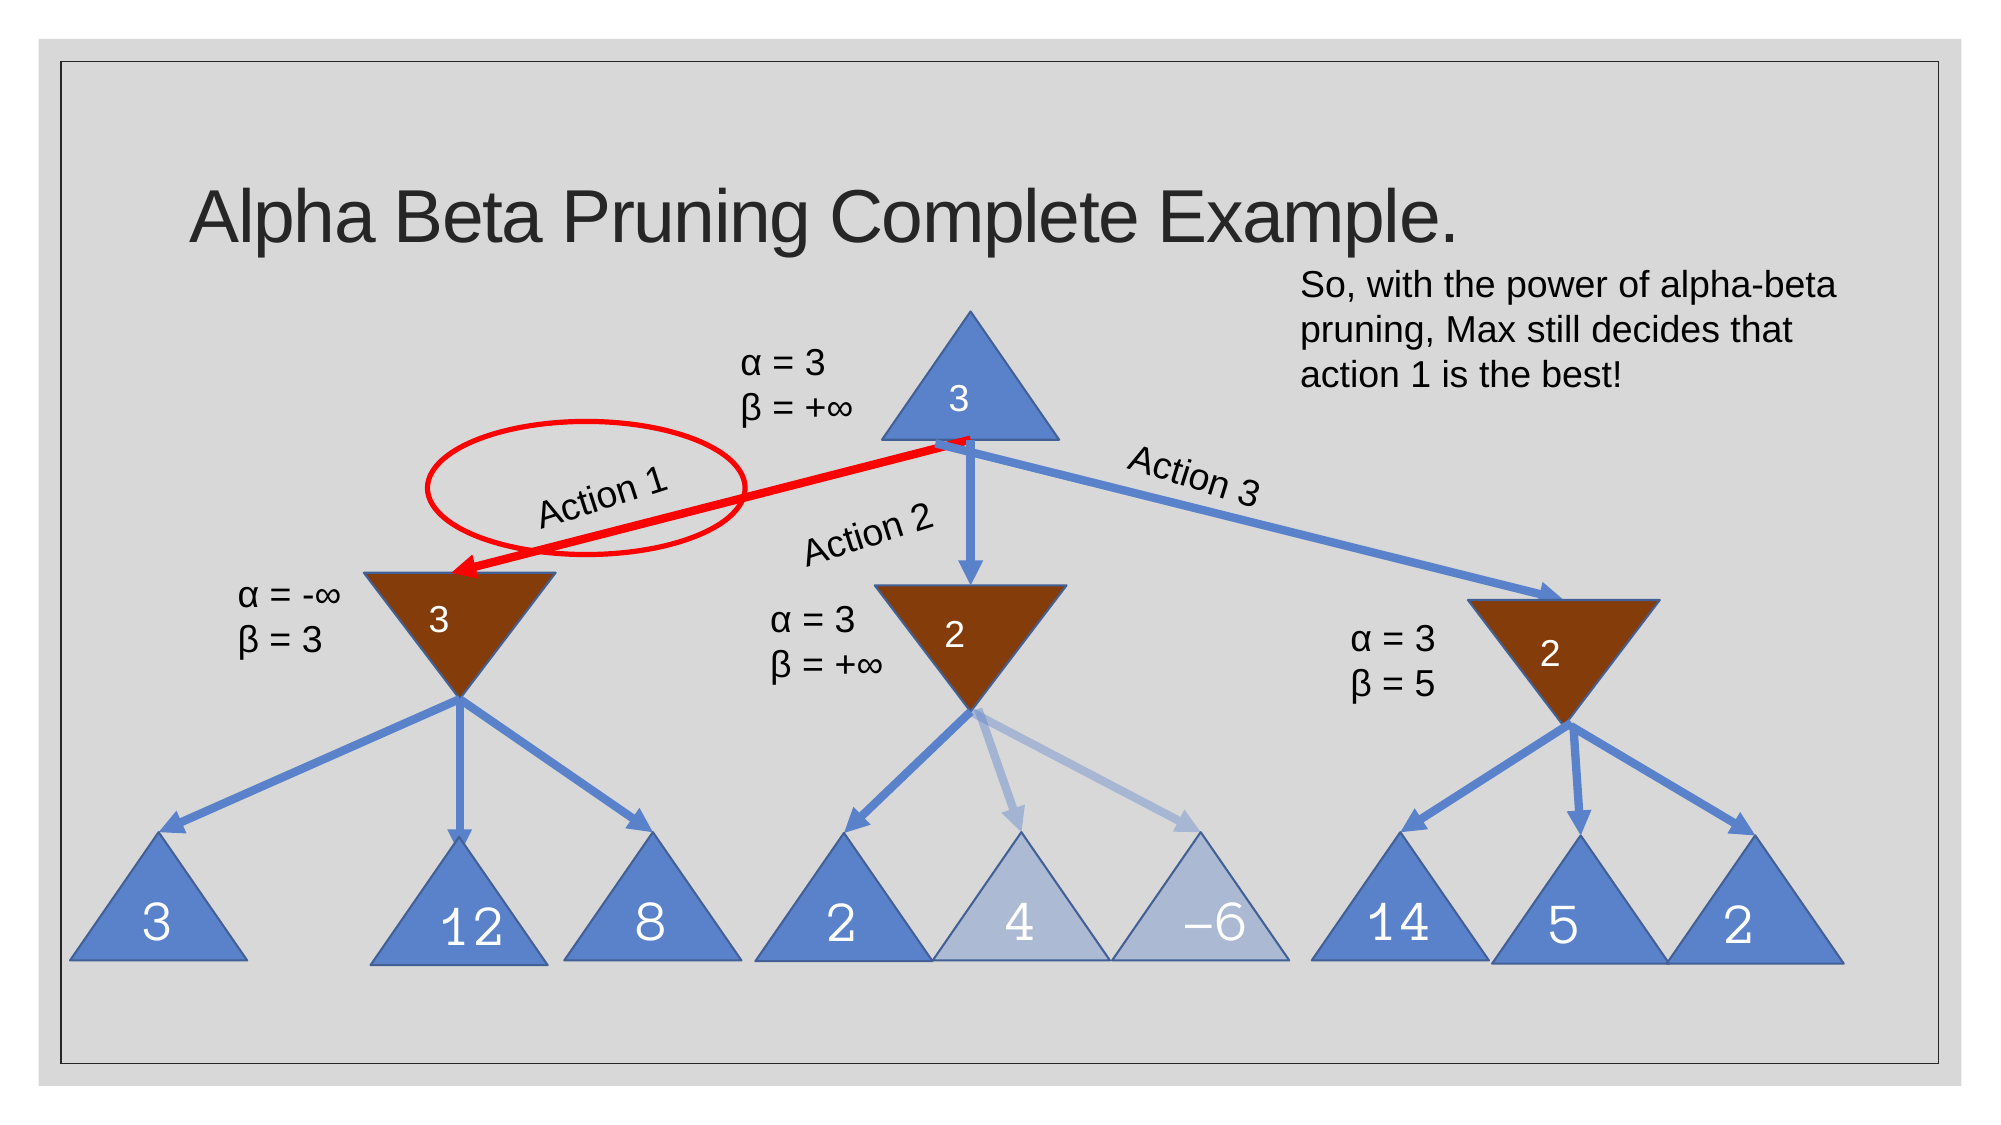

# Alpha Beta Pruning Complete Example.
So, with the power of alpha-beta pruning, Max still decides that action 1 is the best!

α = 3
β = +∞
3

Action 3
Action 1
Action 2
α = -∞
β = 3

3
α = 3
β = +∞

2
α = 3
β = 5
2

3

8

4

-6

14

2

5

2

12